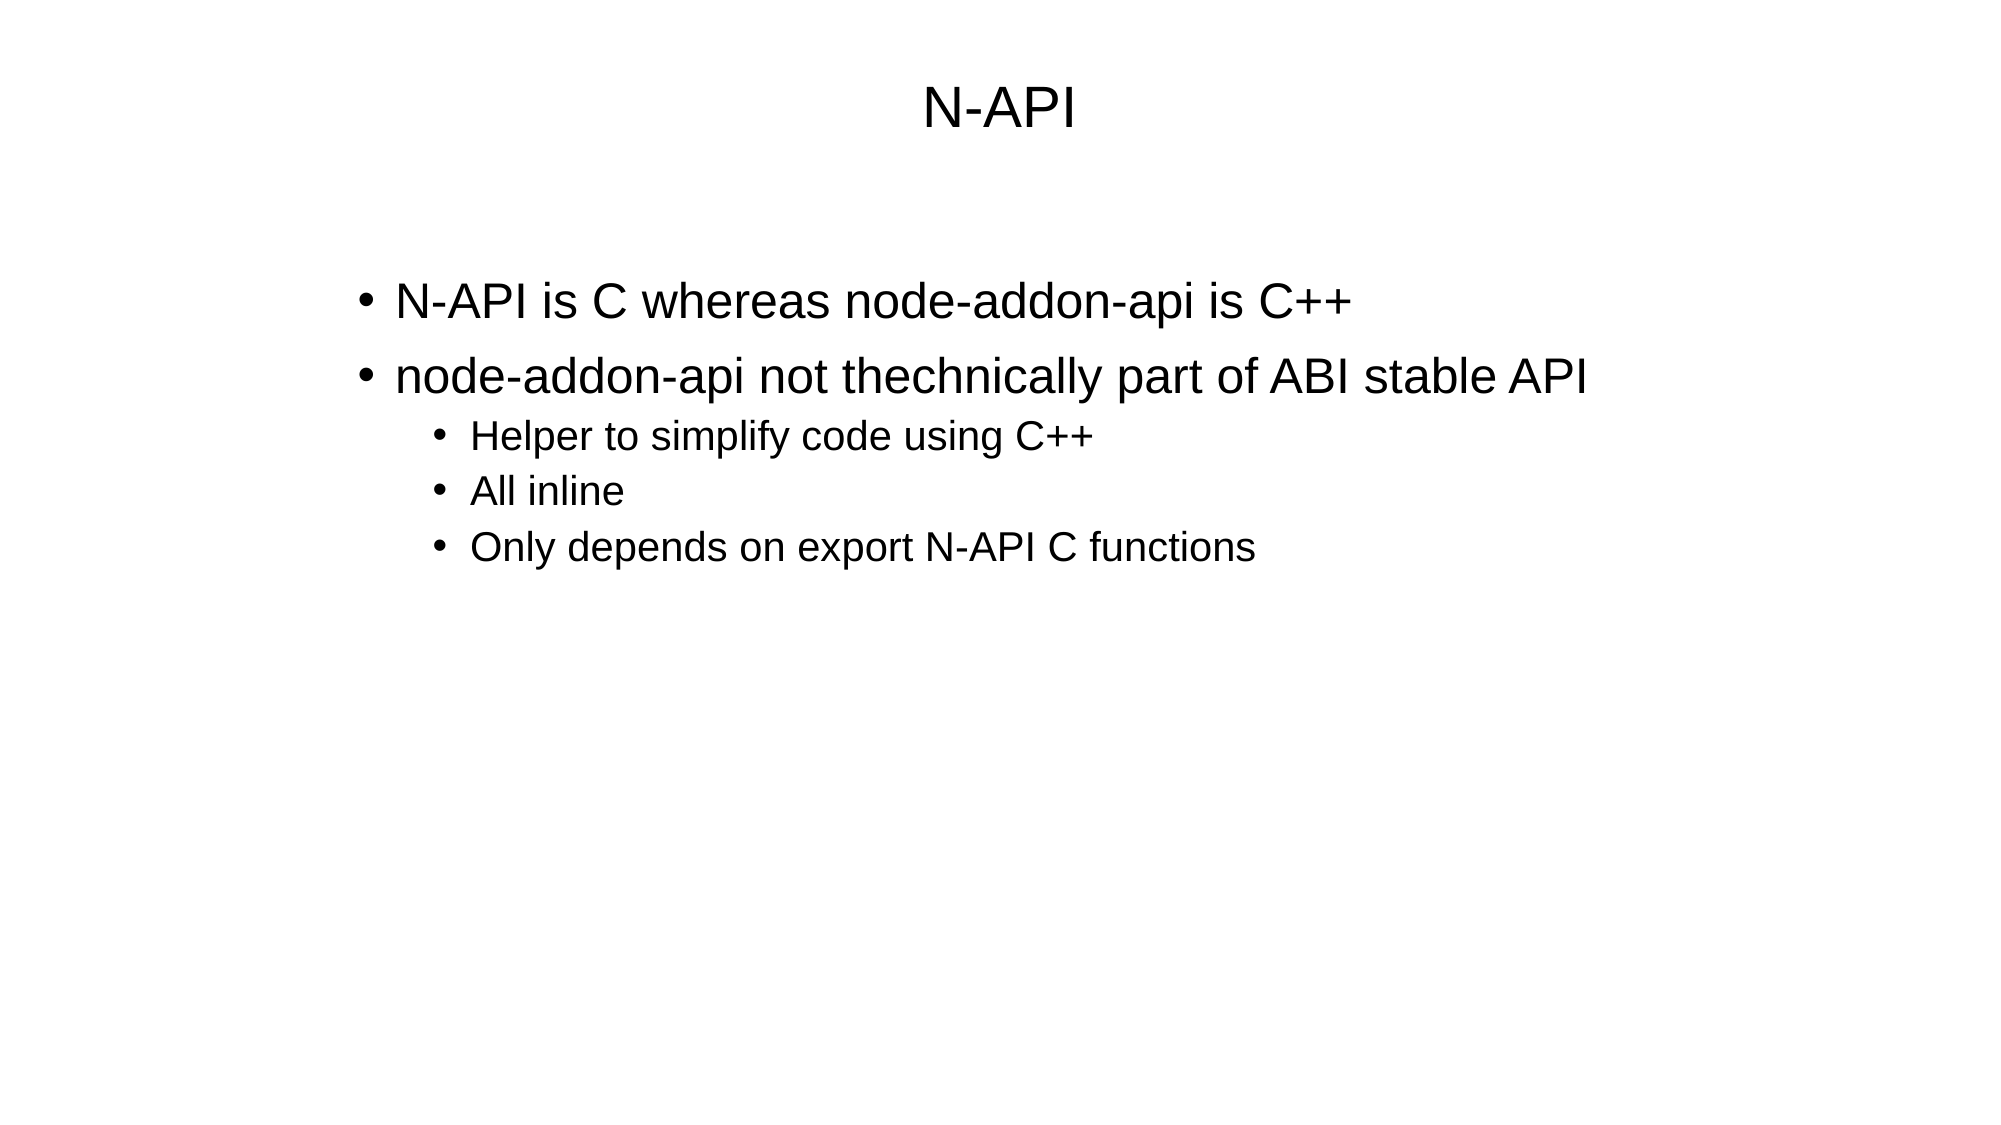

# N-API
N-API is C whereas node-addon-api is C++
node-addon-api not thechnically part of ABI stable API
Helper to simplify code using C++
All inline
Only depends on export N-API C functions